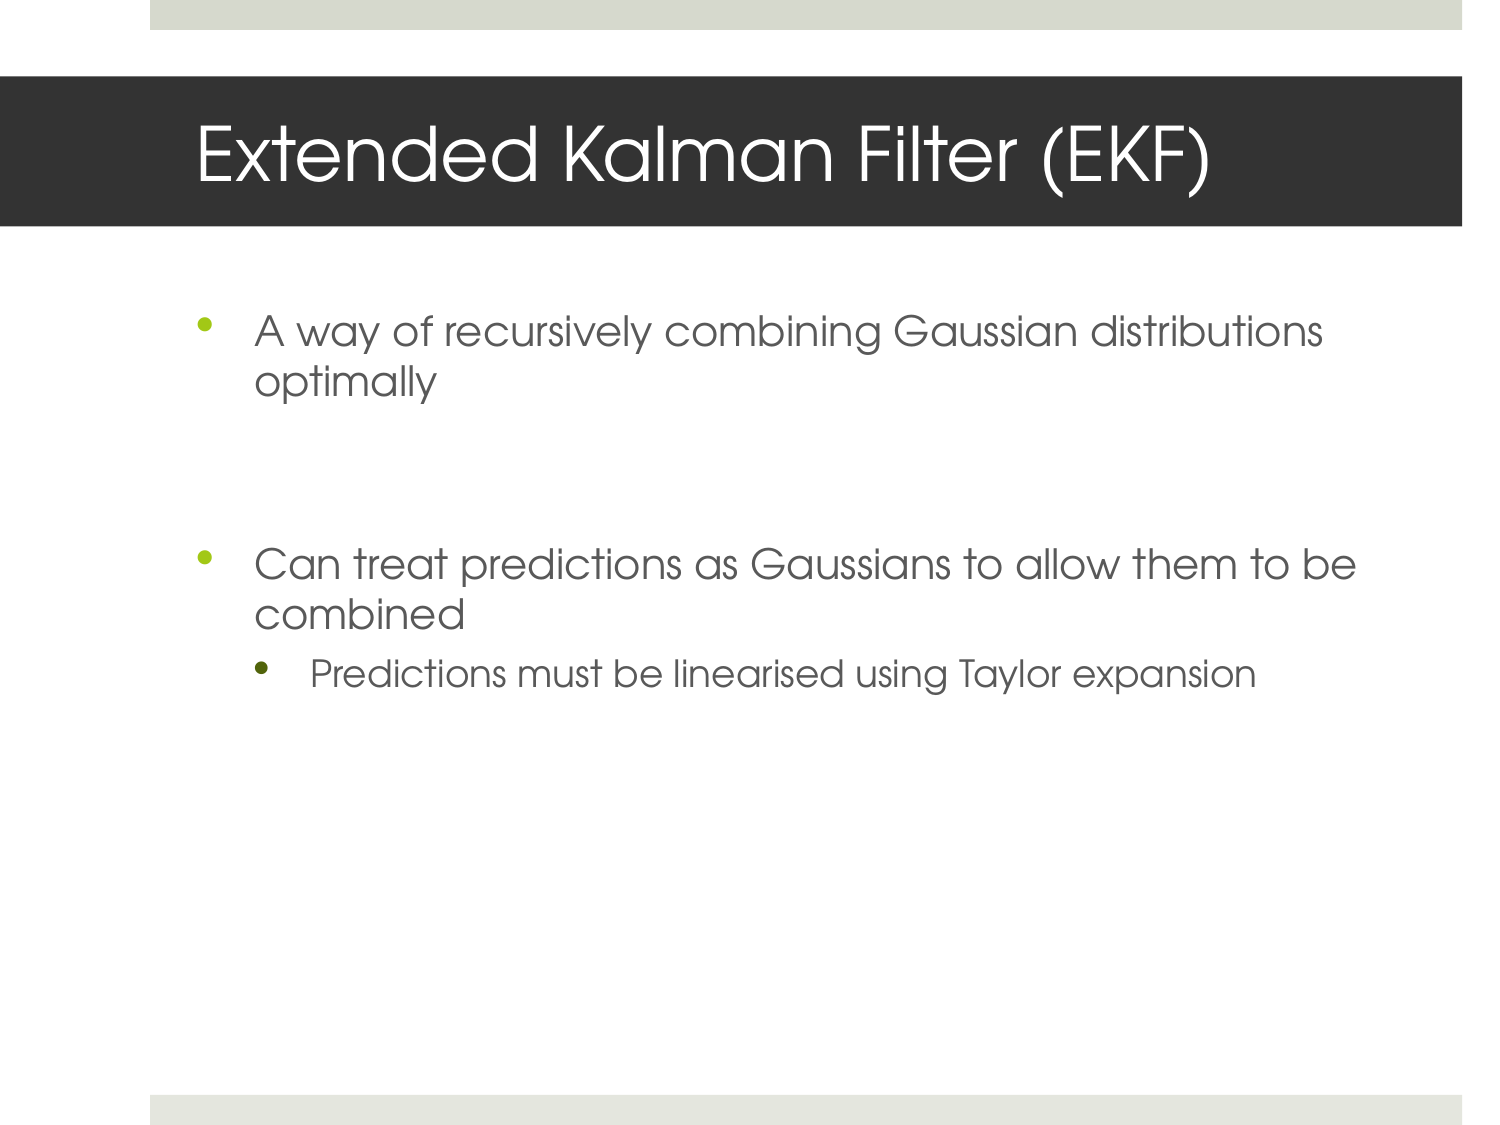

# Extended Kalman Filter (EKF)
A way of recursively combining Gaussian distributions optimally

Can treat predictions as Gaussians to allow them to be combined
Predictions must be linearised using Taylor expansion